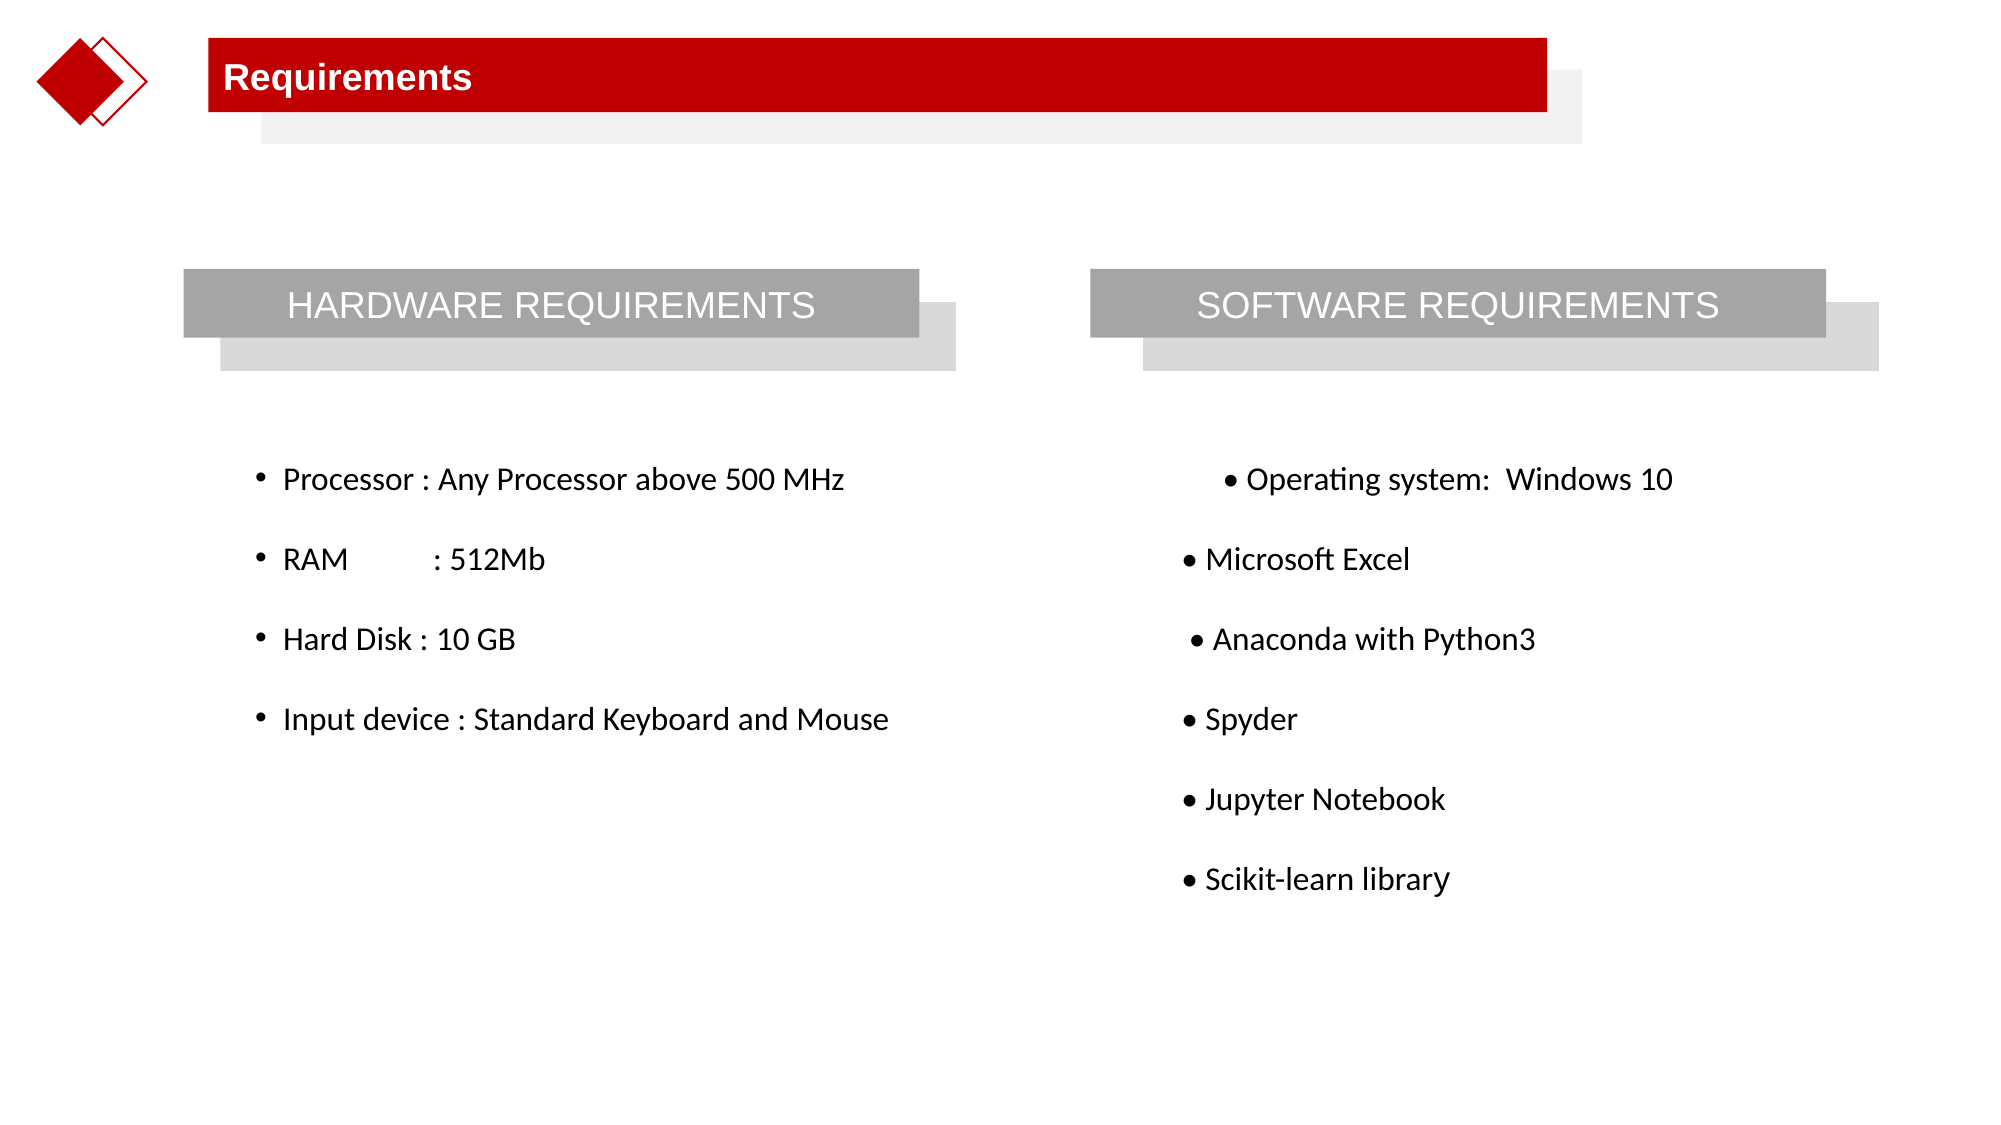

Requirements

HARDWARE REQUIREMENTS

SOFTWARE REQUIREMENTS

Processor : Any Processor above 500 MHz

RAM	: 512Mb

Hard Disk : 10 GB

Input device : Standard Keyboard and Mouse
     • Operating system:  Windows 10 • Microsoft Excel  • Anaconda with Python3 • Spyder • Jupyter Notebook • Scikit-learn library